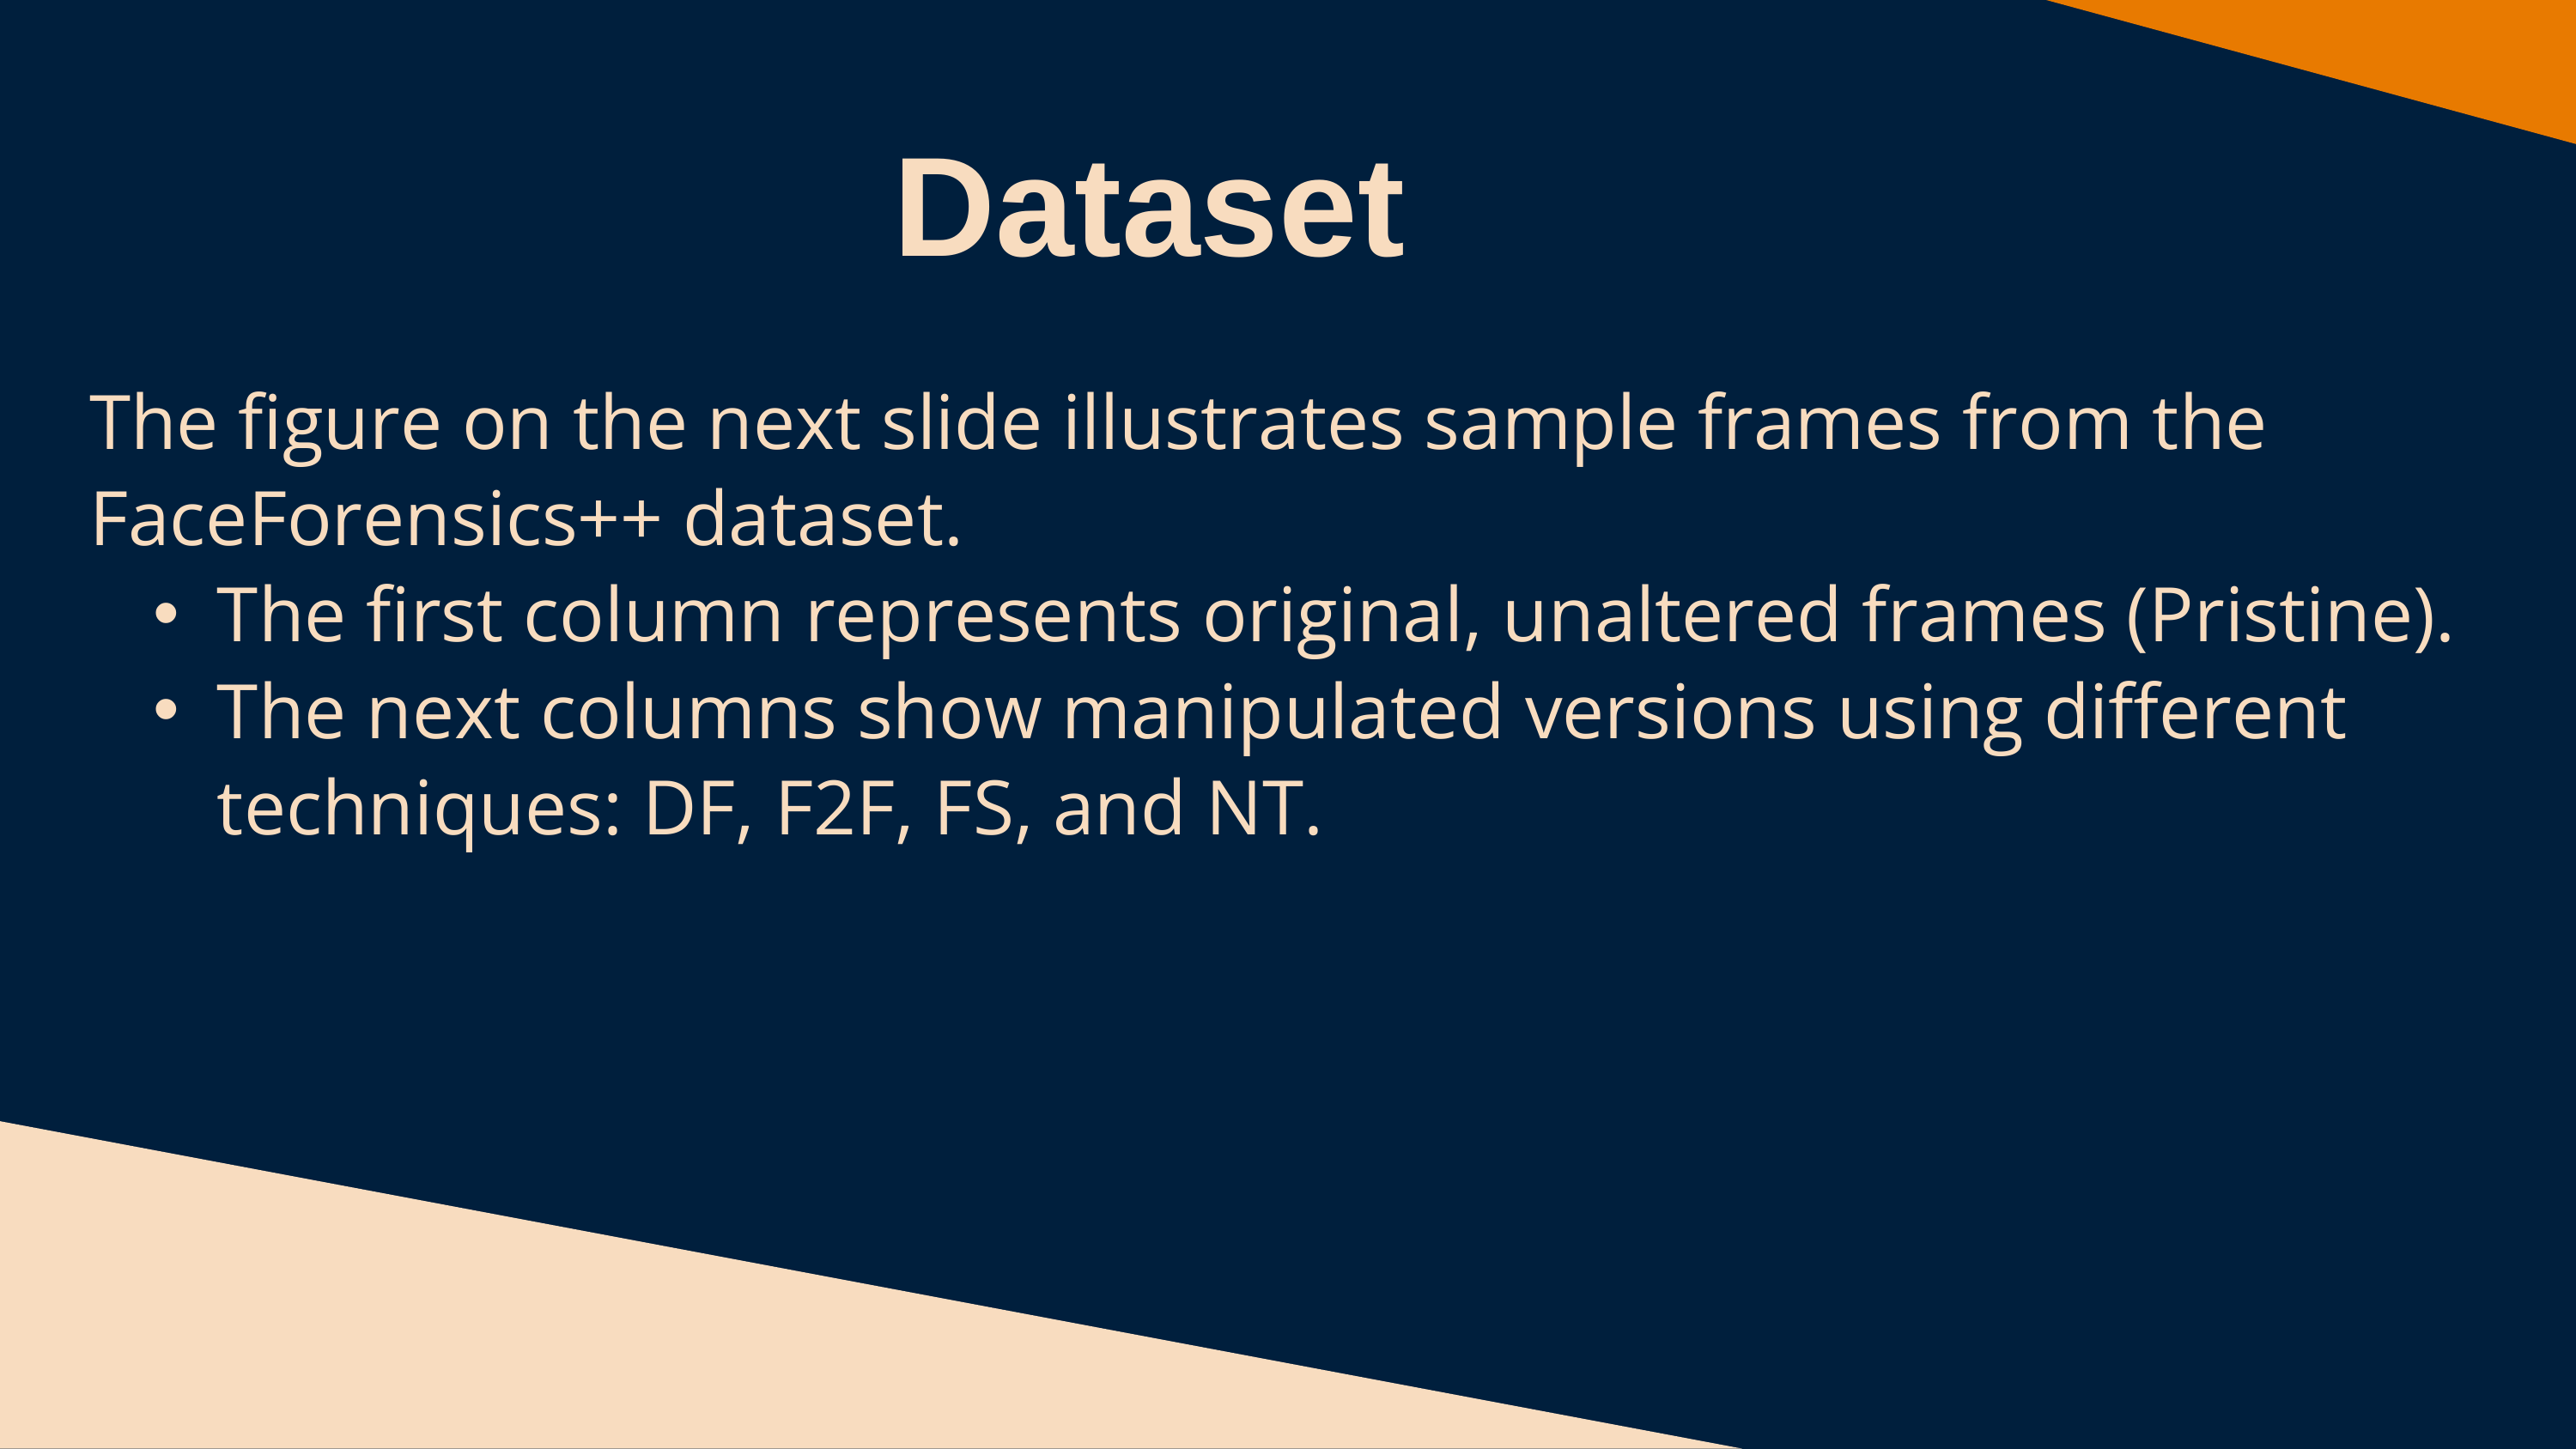

Dataset
The figure on the next slide illustrates sample frames from the FaceForensics++ dataset.
The first column represents original, unaltered frames (Pristine).
The next columns show manipulated versions using different techniques: DF, F2F, FS, and NT.